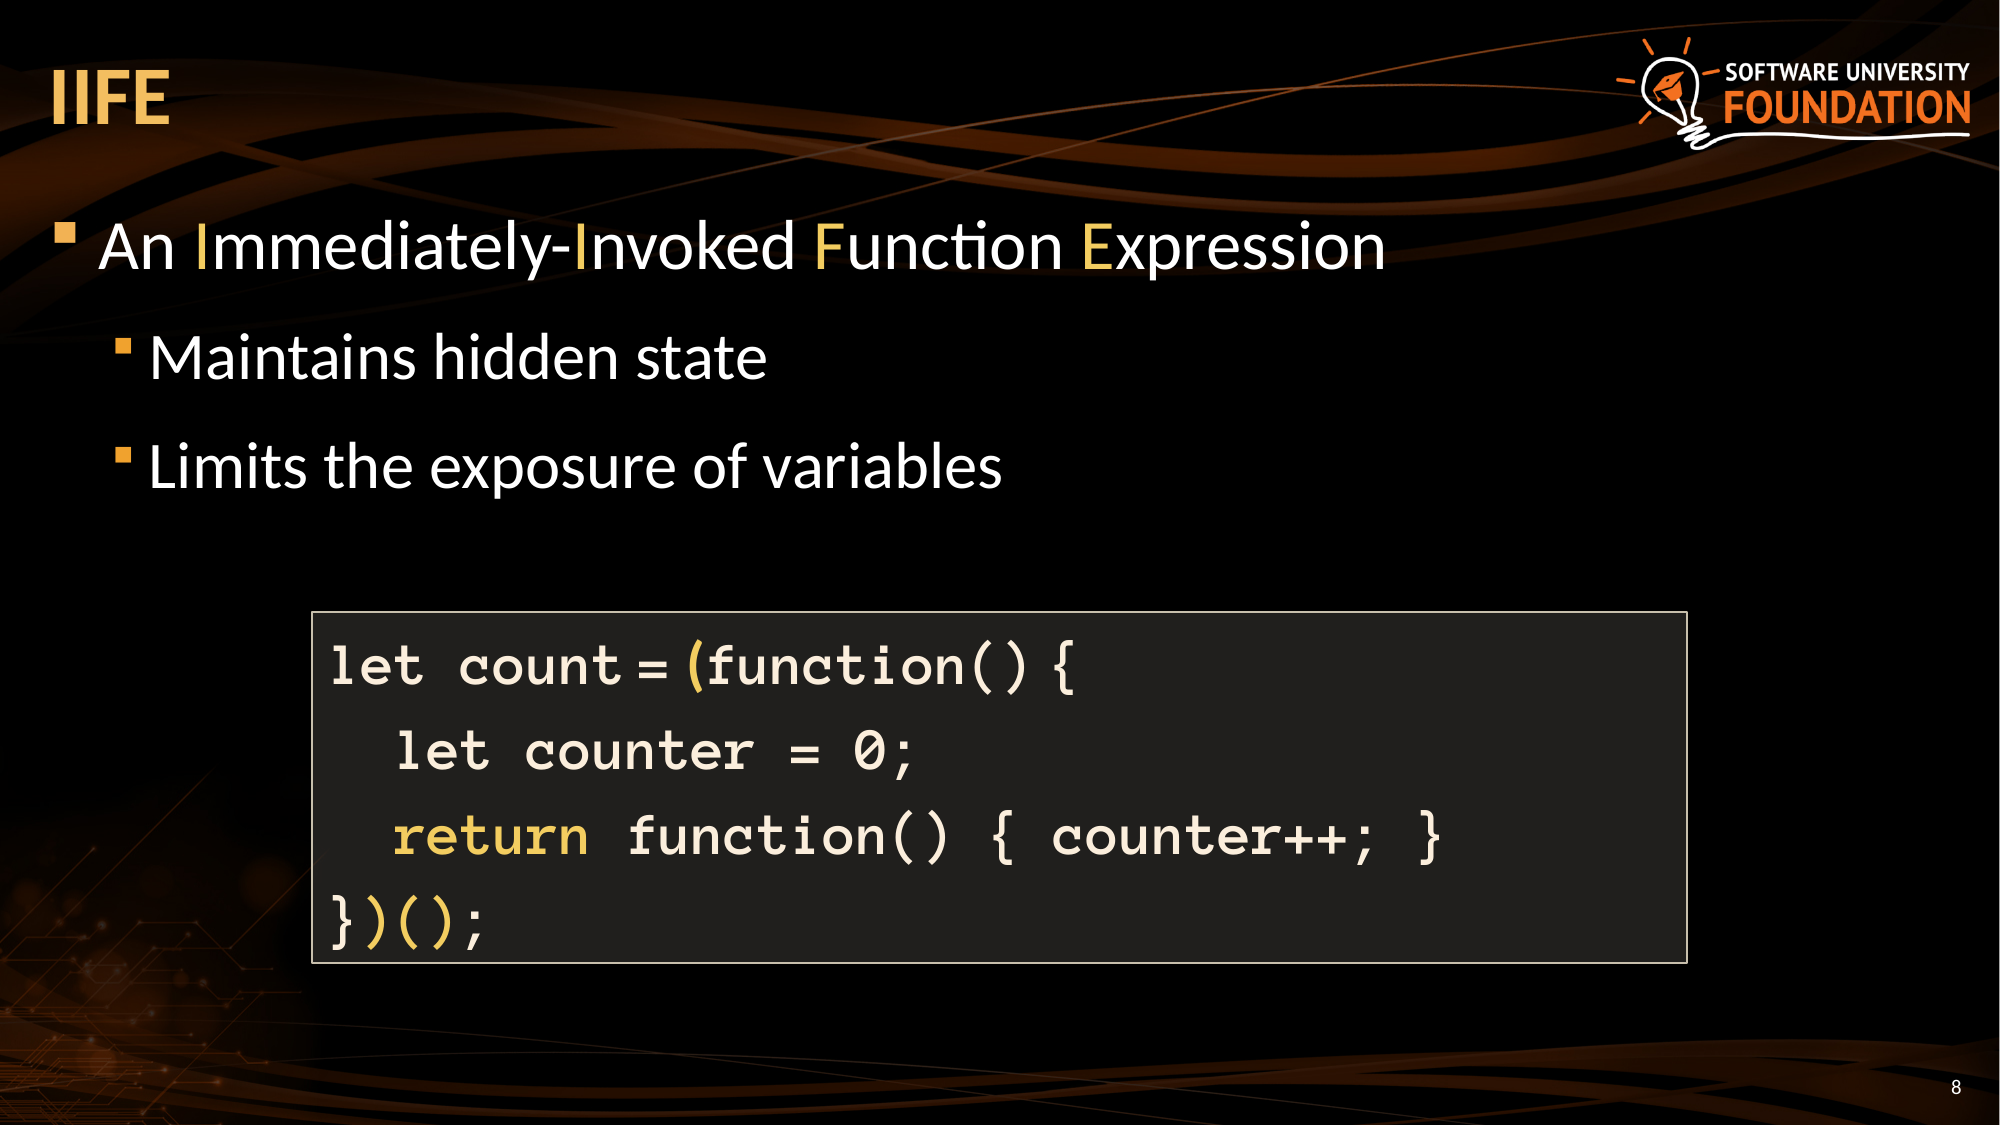

# IIFE
An Immediately-Invoked Function Expression
Maintains hidden state
Limits the exposure of variables
let count = (function() {
  let counter = 0;
  return function() { counter++; }
})();
8